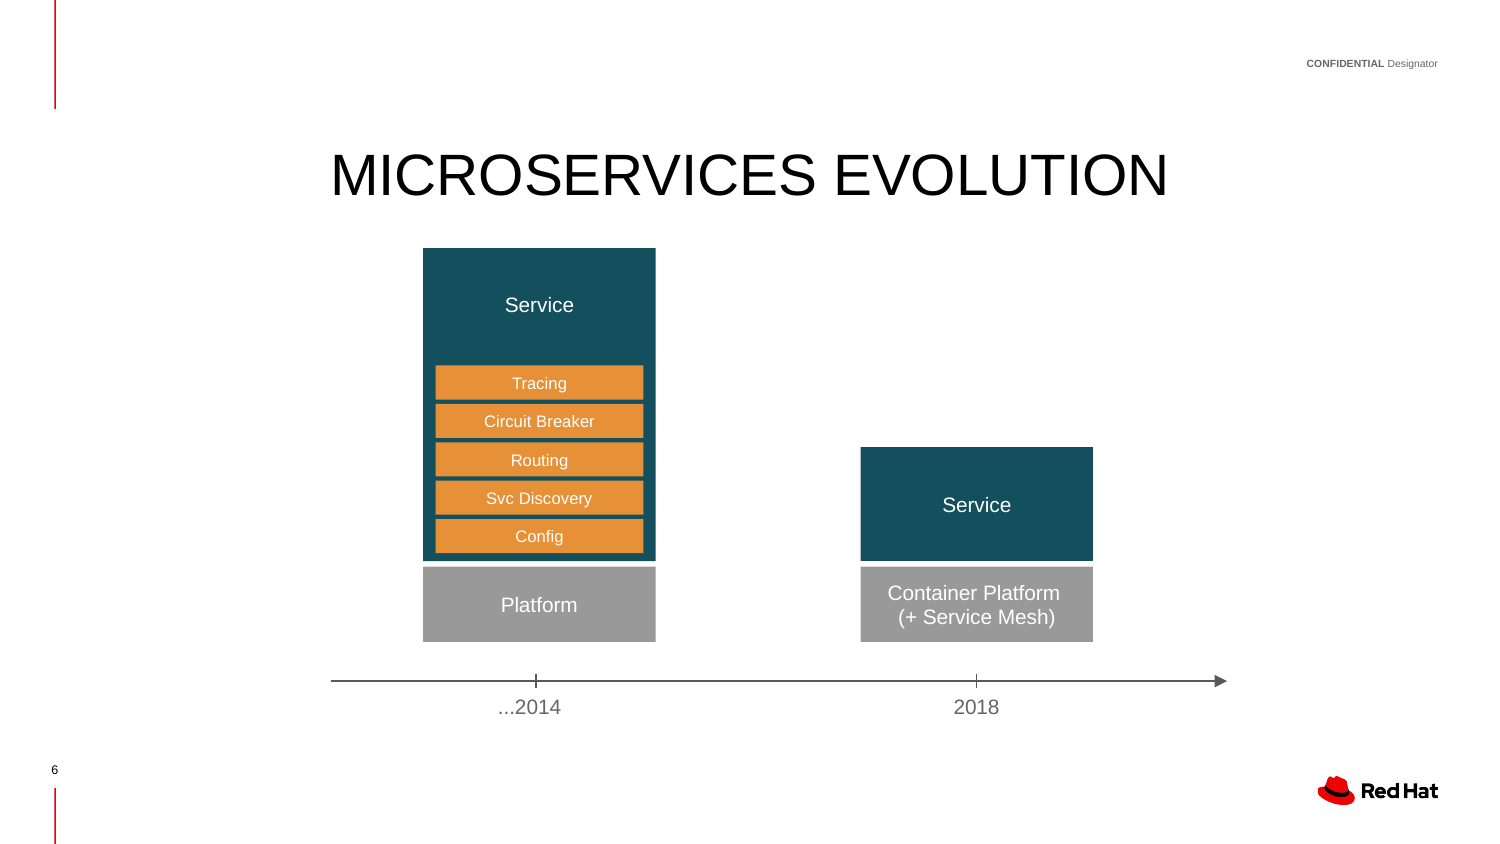

# MICROSERVICES EVOLUTION
Service

Tracing
Circuit Breaker
Routing
Service
Svc Discovery
Config
Platform
Container Platform
(+ Service Mesh)
...2014
2018
6